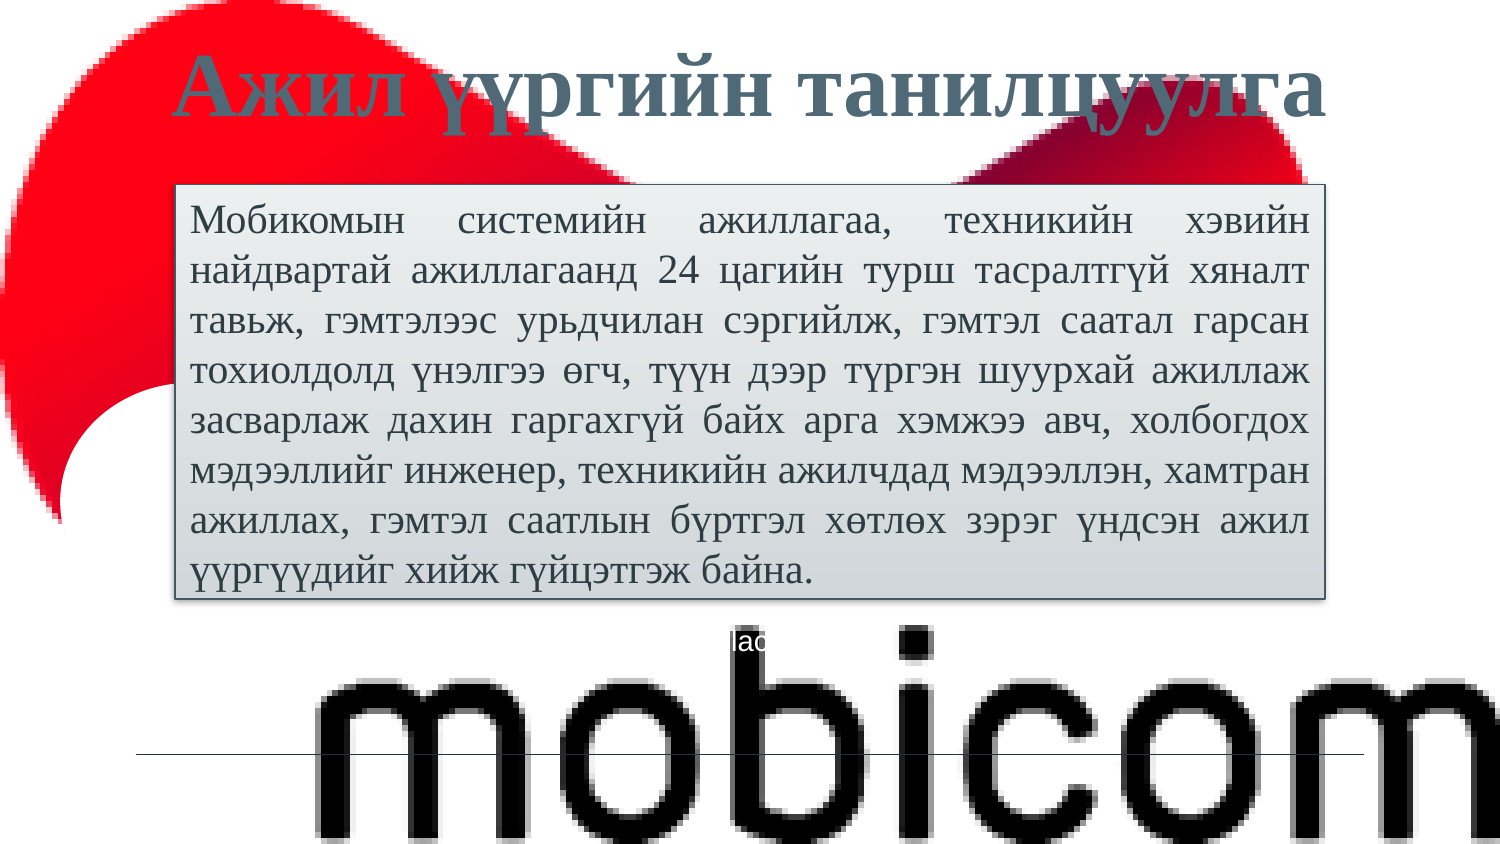

Ажил үүргийн танилцуулга
Мобикомын системийн ажиллагаа, техникийн хэвийн найдвартай ажиллагаанд 24 цагийн турш тасралтгүй хяналт тавьж, гэмтэлээс урьдчилан сэргийлж, гэмтэл саатал гарсан тохиолдолд үнэлгээ өгч, түүн дээр түргэн шуурхай ажиллаж засварлаж дахин гаргахгүй байх арга хэмжээ авч, холбогдох мэдээллийг инженер, техникийн ажилчдад мэдээллэн, хамтран ажиллах, гэмтэл саатлын бүртгэл хөтлөх зэрэг үндсэн ажил үүргүүдийг хийж гүйцэтгэж байна.

Jupiter
Despite being red planet, Mars is actually a cold place
Jupiter is a gas giant and the biggest planet to the Sun